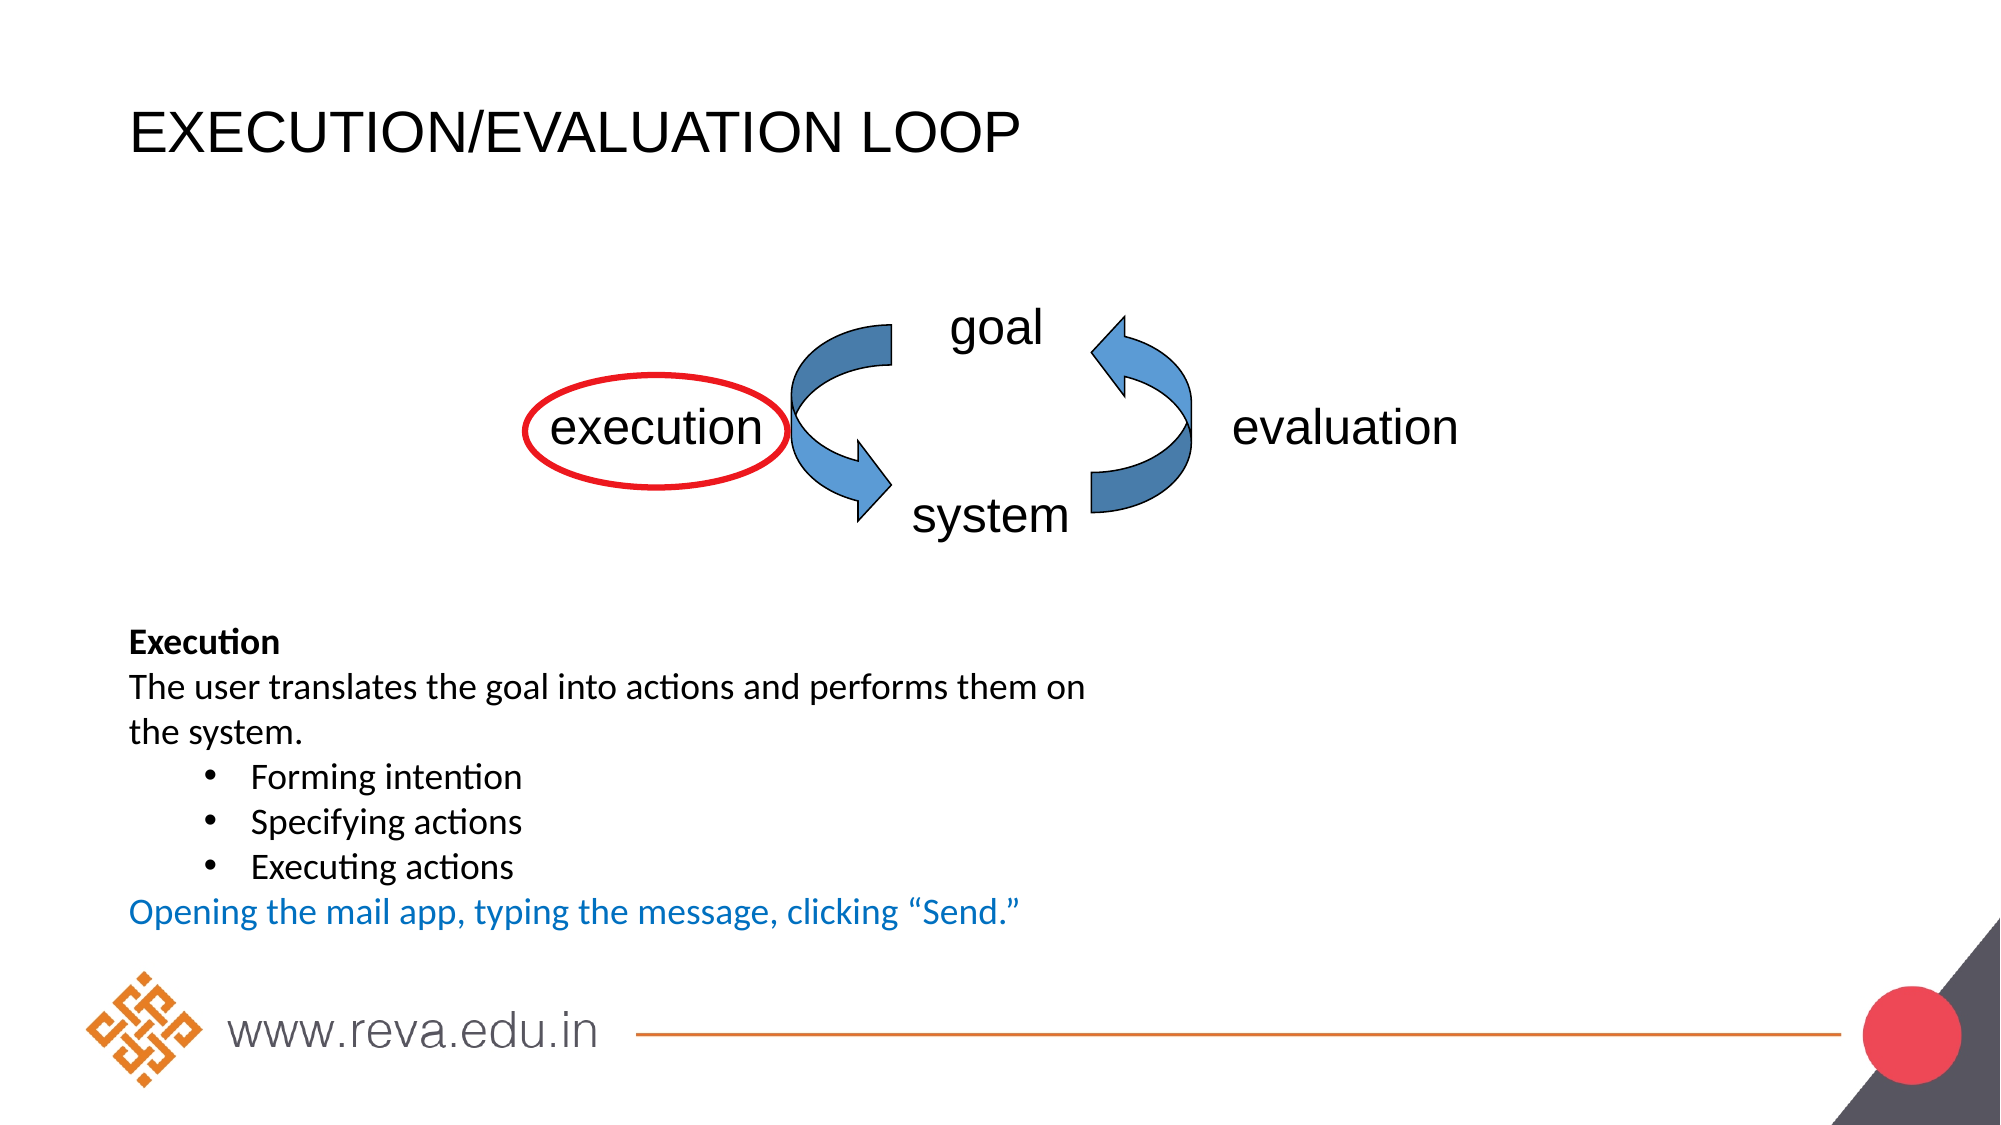

# execution/evaluation loop
goal

execution
evaluation
system

Execution
The user translates the goal into actions and performs them on the system.
Forming intention
Specifying actions
Executing actions
Opening the mail app, typing the message, clicking “Send.”